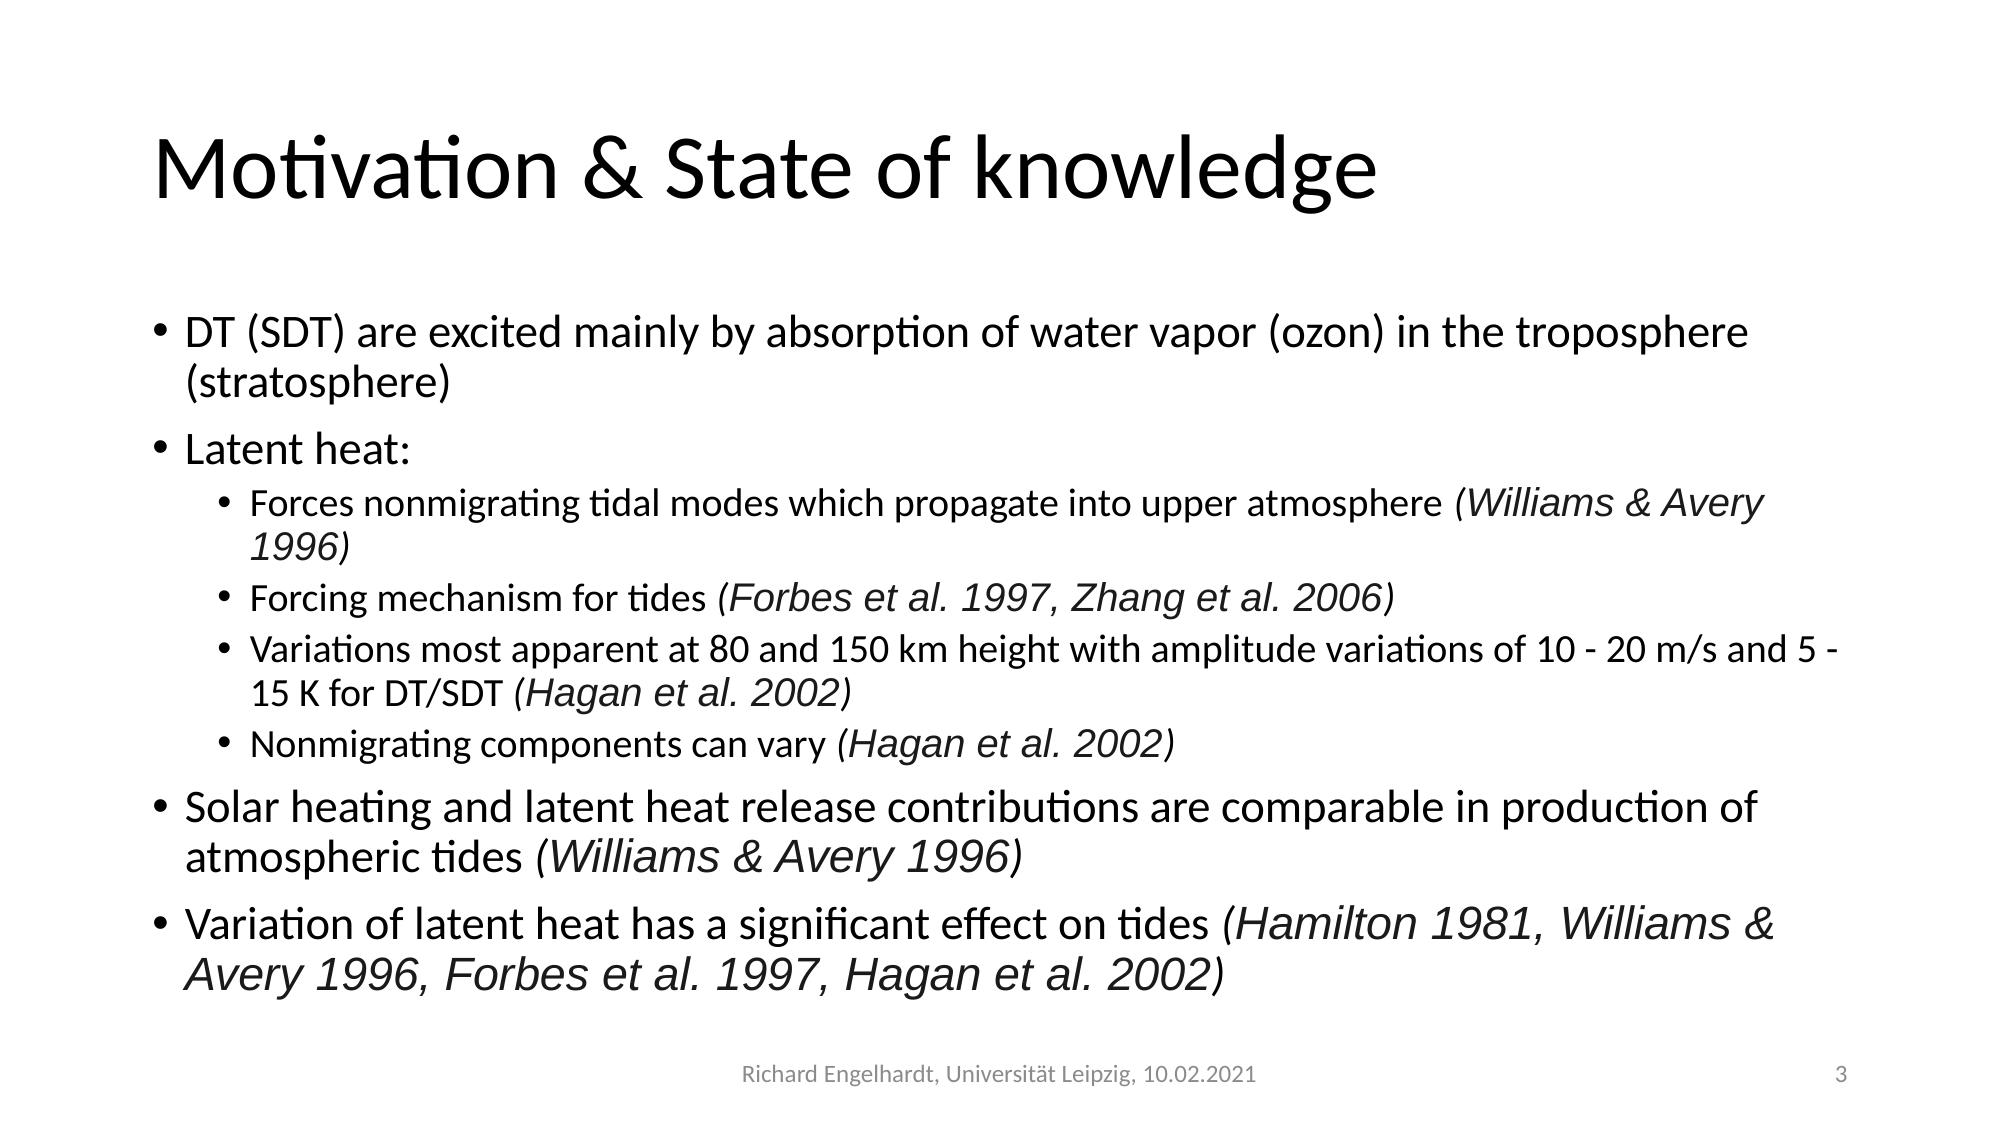

# Motivation & State of knowledge
DT (SDT) are excited mainly by absorption of water vapor (ozon) in the troposphere (stratosphere)
Latent heat:
Forces nonmigrating tidal modes which propagate into upper atmosphere (Williams & Avery 1996)
Forcing mechanism for tides (Forbes et al. 1997, Zhang et al. 2006)
Variations most apparent at 80 and 150 km height with amplitude variations of 10 - 20 m/s and 5 - 15 K for DT/SDT (Hagan et al. 2002)
Nonmigrating components can vary (Hagan et al. 2002)
Solar heating and latent heat release contributions are comparable in production of atmospheric tides (Williams & Avery 1996)
Variation of latent heat has a significant effect on tides (Hamilton 1981, Williams & Avery 1996, Forbes et al. 1997, Hagan et al. 2002)
Richard Engelhardt, Universität Leipzig, 10.02.2021
3